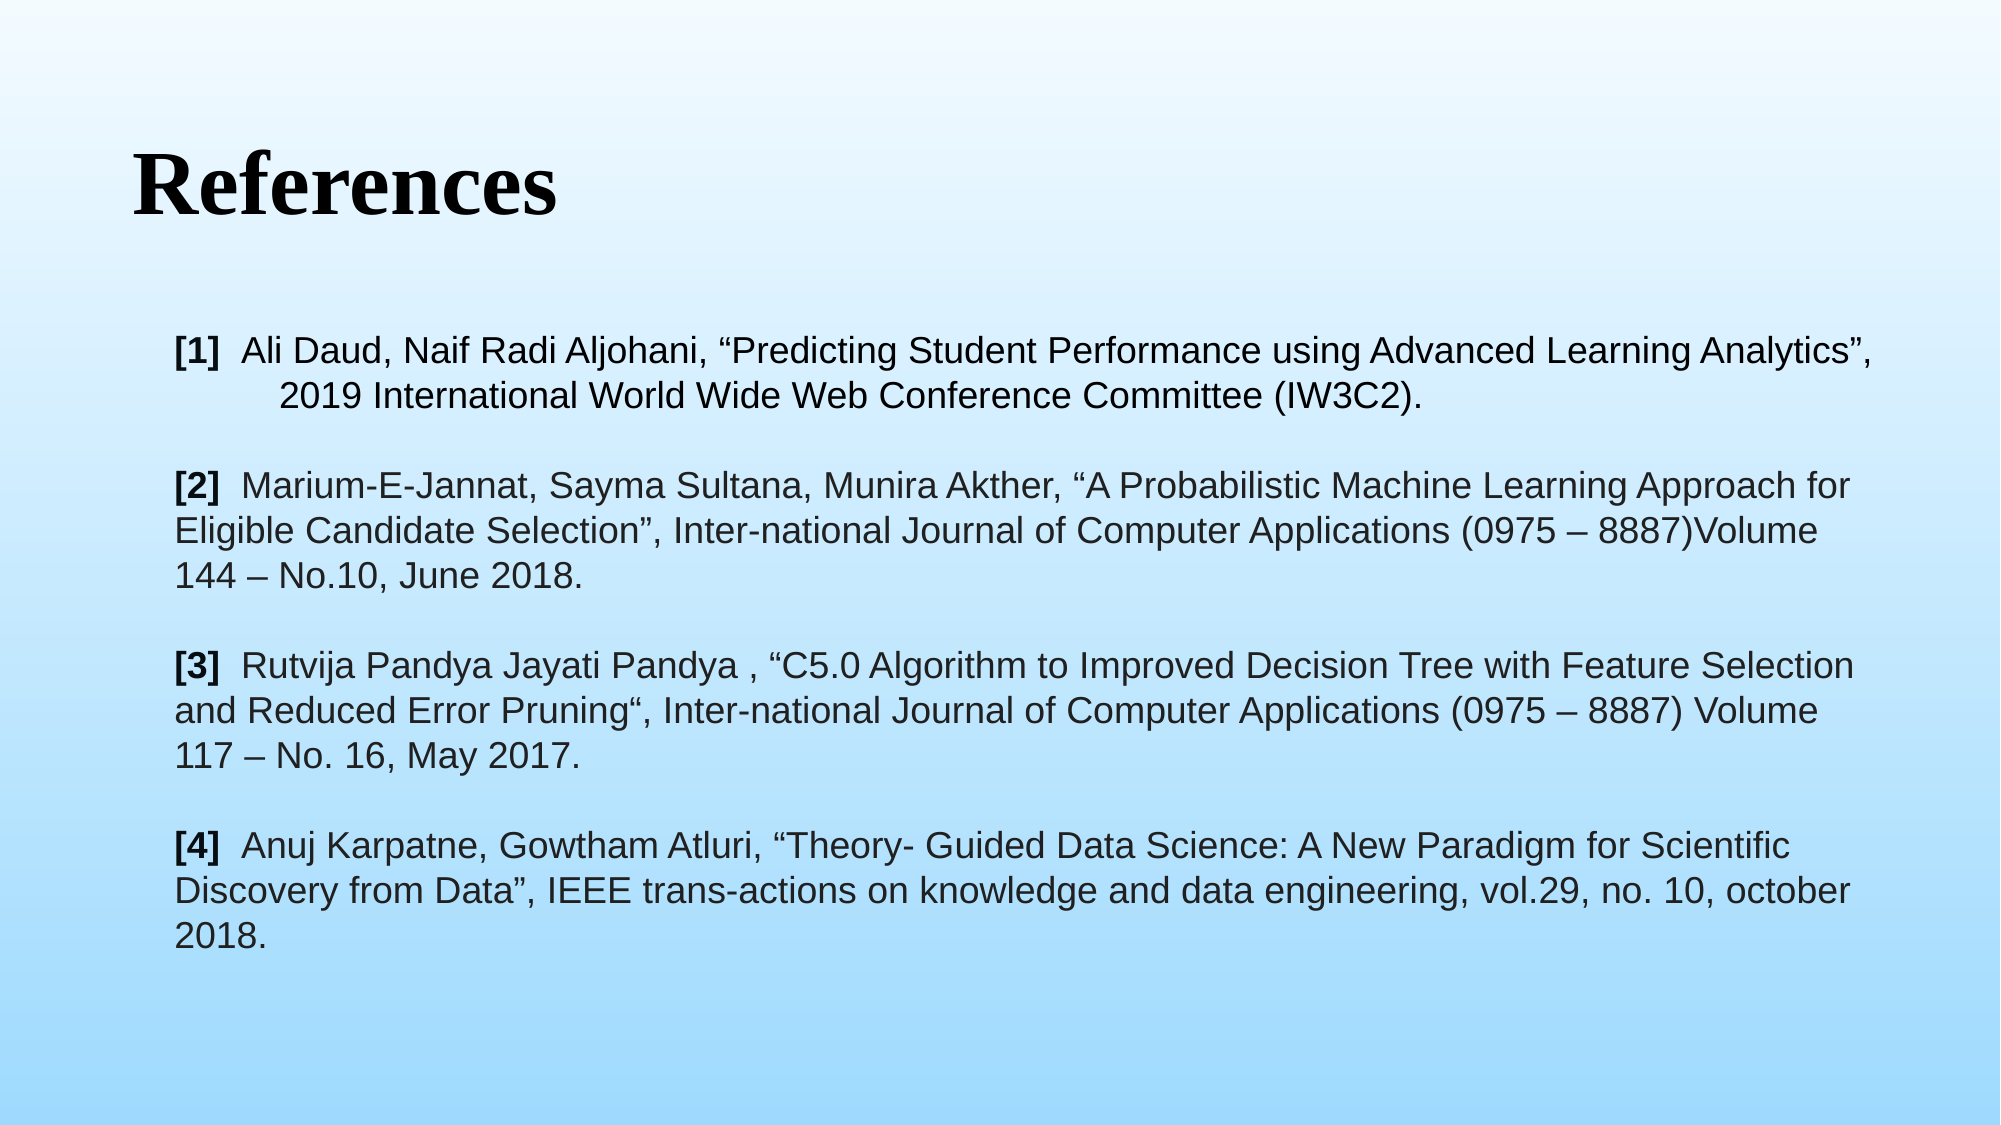

References
[1]  Ali Daud, Naif Radi Aljohani, “Predicting Student Performance using Advanced Learning Analytics”,           2019 International World Wide Web Conference Committee (IW3C2).

[2]  Marium-E-Jannat, Sayma Sultana, Munira Akther, “A Probabilistic Machine Learning Approach for Eligible Candidate Selection”, Inter-national Journal of Computer Applications (0975 – 8887)Volume 144 – No.10, June 2018.

[3]  Rutvija Pandya Jayati Pandya , “C5.0 Algorithm to Improved Decision Tree with Feature Selection and Reduced Error Pruning“, Inter-national Journal of Computer Applications (0975 – 8887) Volume 117 – No. 16, May 2017.

[4]  Anuj Karpatne, Gowtham Atluri, “Theory- Guided Data Science: A New Paradigm for Scientific Discovery from Data”, IEEE trans-actions on knowledge and data engineering, vol.29, no. 10, october 2018.